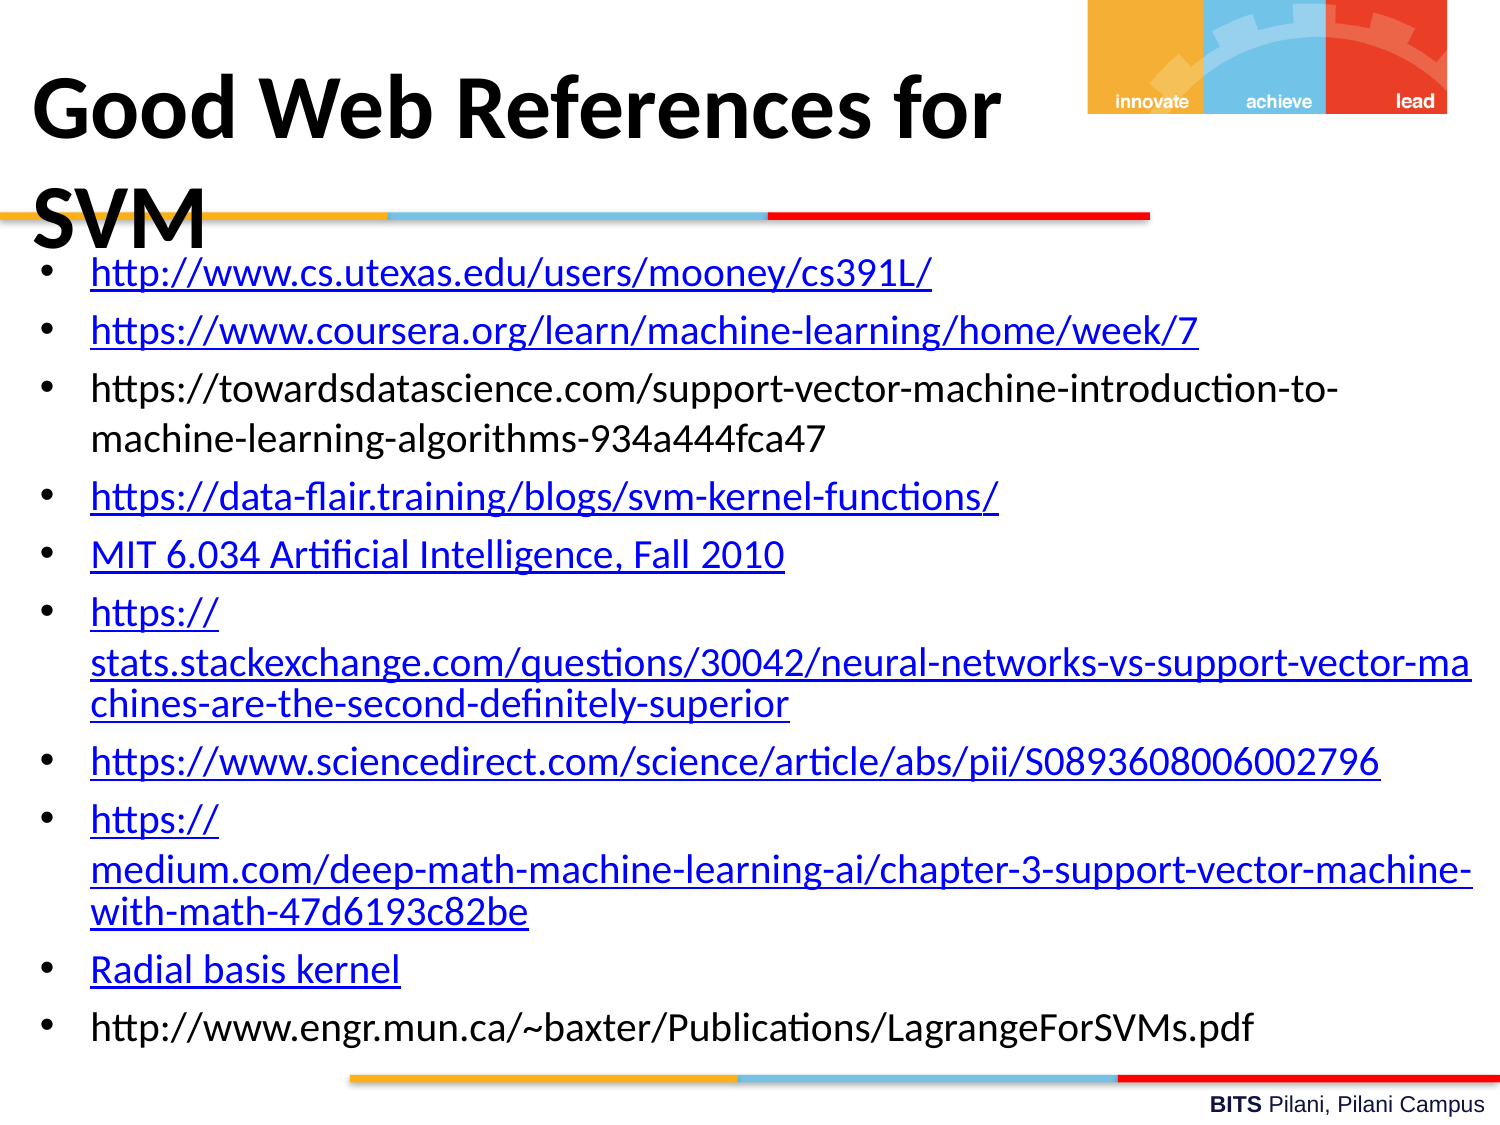

Good Web References for SVM
http://www.cs.utexas.edu/users/mooney/cs391L/
https://www.coursera.org/learn/machine-learning/home/week/7
https://towardsdatascience.com/support-vector-machine-introduction-to-machine-learning-algorithms-934a444fca47
https://data-flair.training/blogs/svm-kernel-functions/
MIT 6.034 Artificial Intelligence, Fall 2010
https://stats.stackexchange.com/questions/30042/neural-networks-vs-support-vector-machines-are-the-second-definitely-superior
https://www.sciencedirect.com/science/article/abs/pii/S0893608006002796
https://medium.com/deep-math-machine-learning-ai/chapter-3-support-vector-machine-with-math-47d6193c82be
Radial basis kernel
http://www.engr.mun.ca/~baxter/Publications/LagrangeForSVMs.pdf